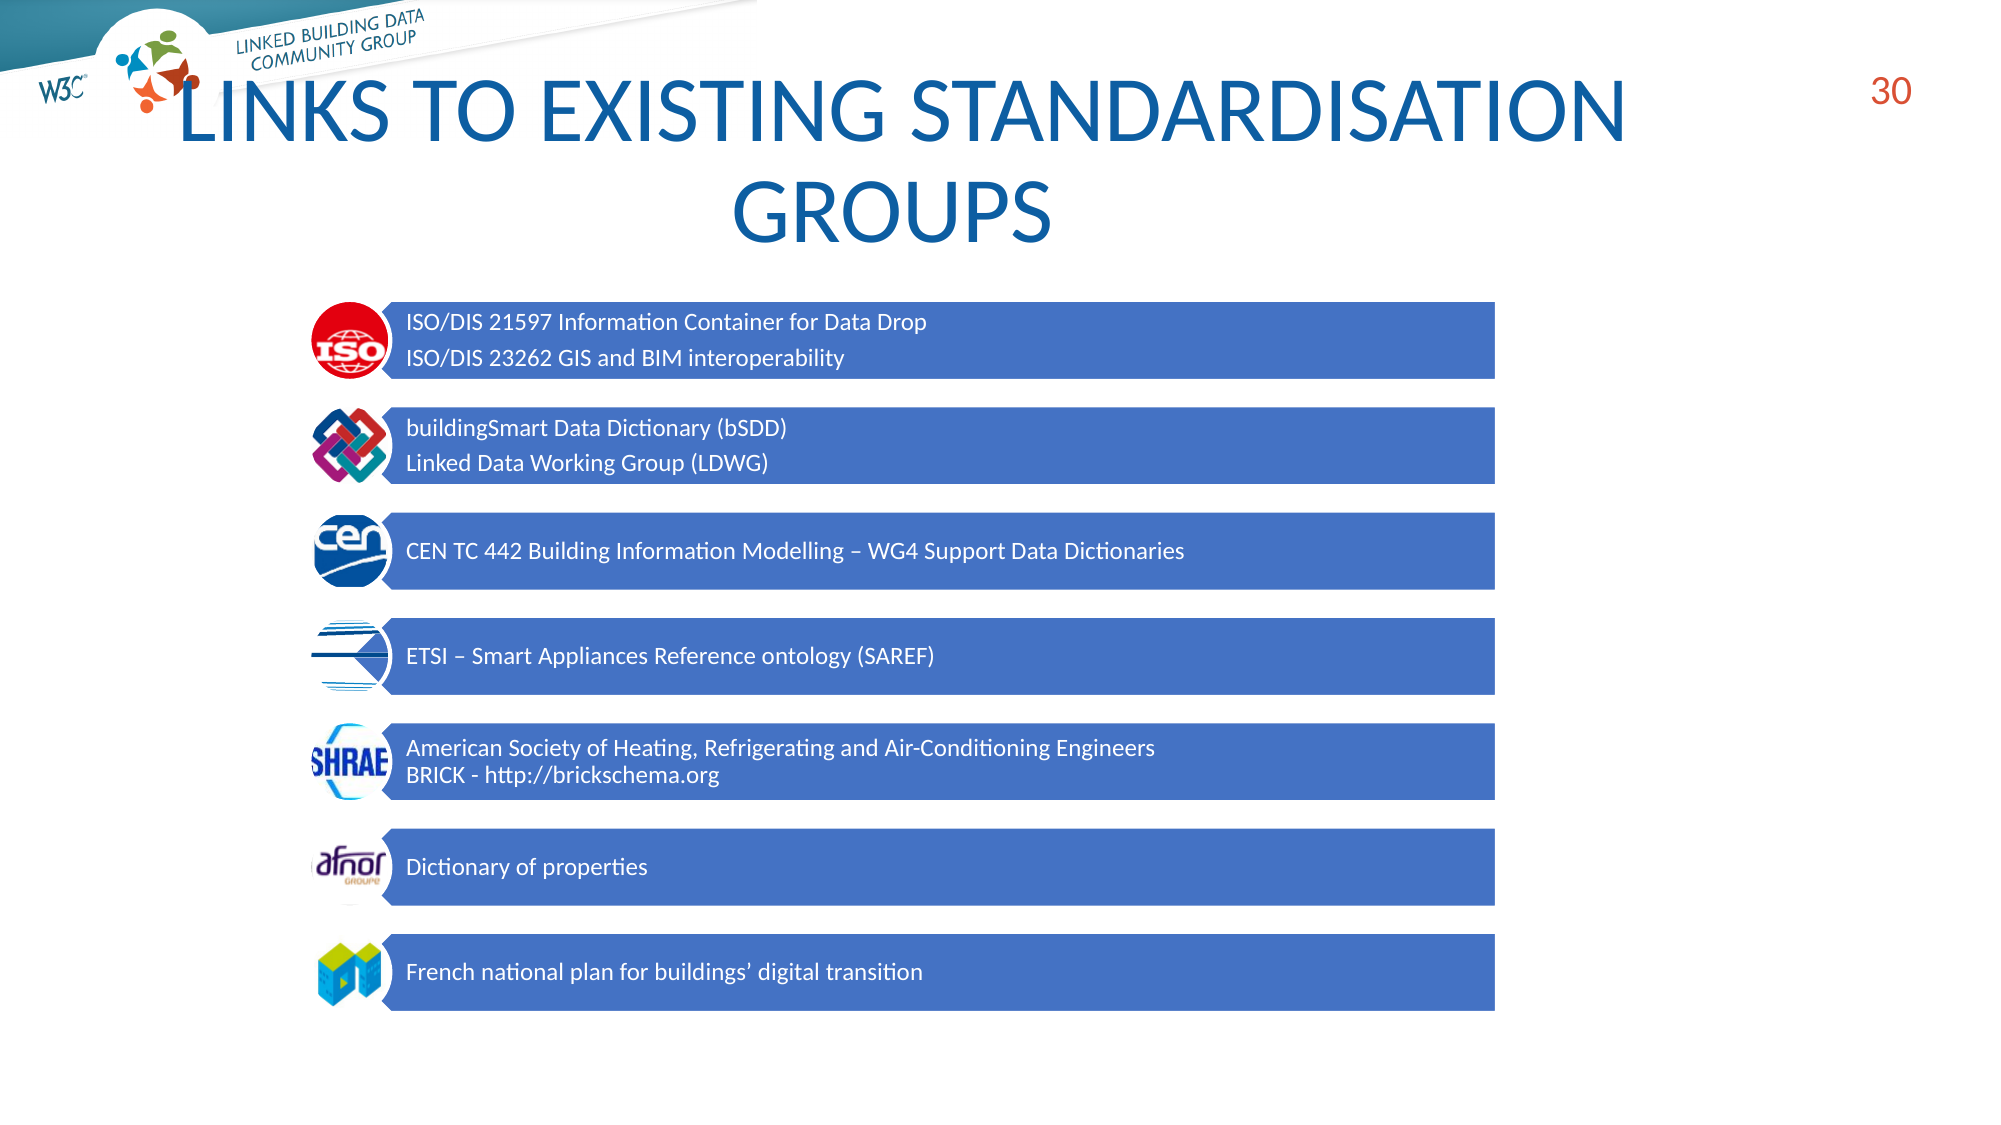

30
Links to existing Standardisation Groups

ISO/DIS 21597 Information Container for Data Drop
ISO/DIS 23262 GIS and BIM interoperability

buildingSmart Data Dictionary (bSDD)
Linked Data Working Group (LDWG)

CEN TC 442 Building Information Modelling – WG4 Support Data Dictionaries

ETSI – Smart Appliances Reference ontology (SAREF)

American Society of Heating, Refrigerating and Air-Conditioning Engineers
BRICK - http://brickschema.org

Dictionary of properties

French national plan for buildings’ digital transition